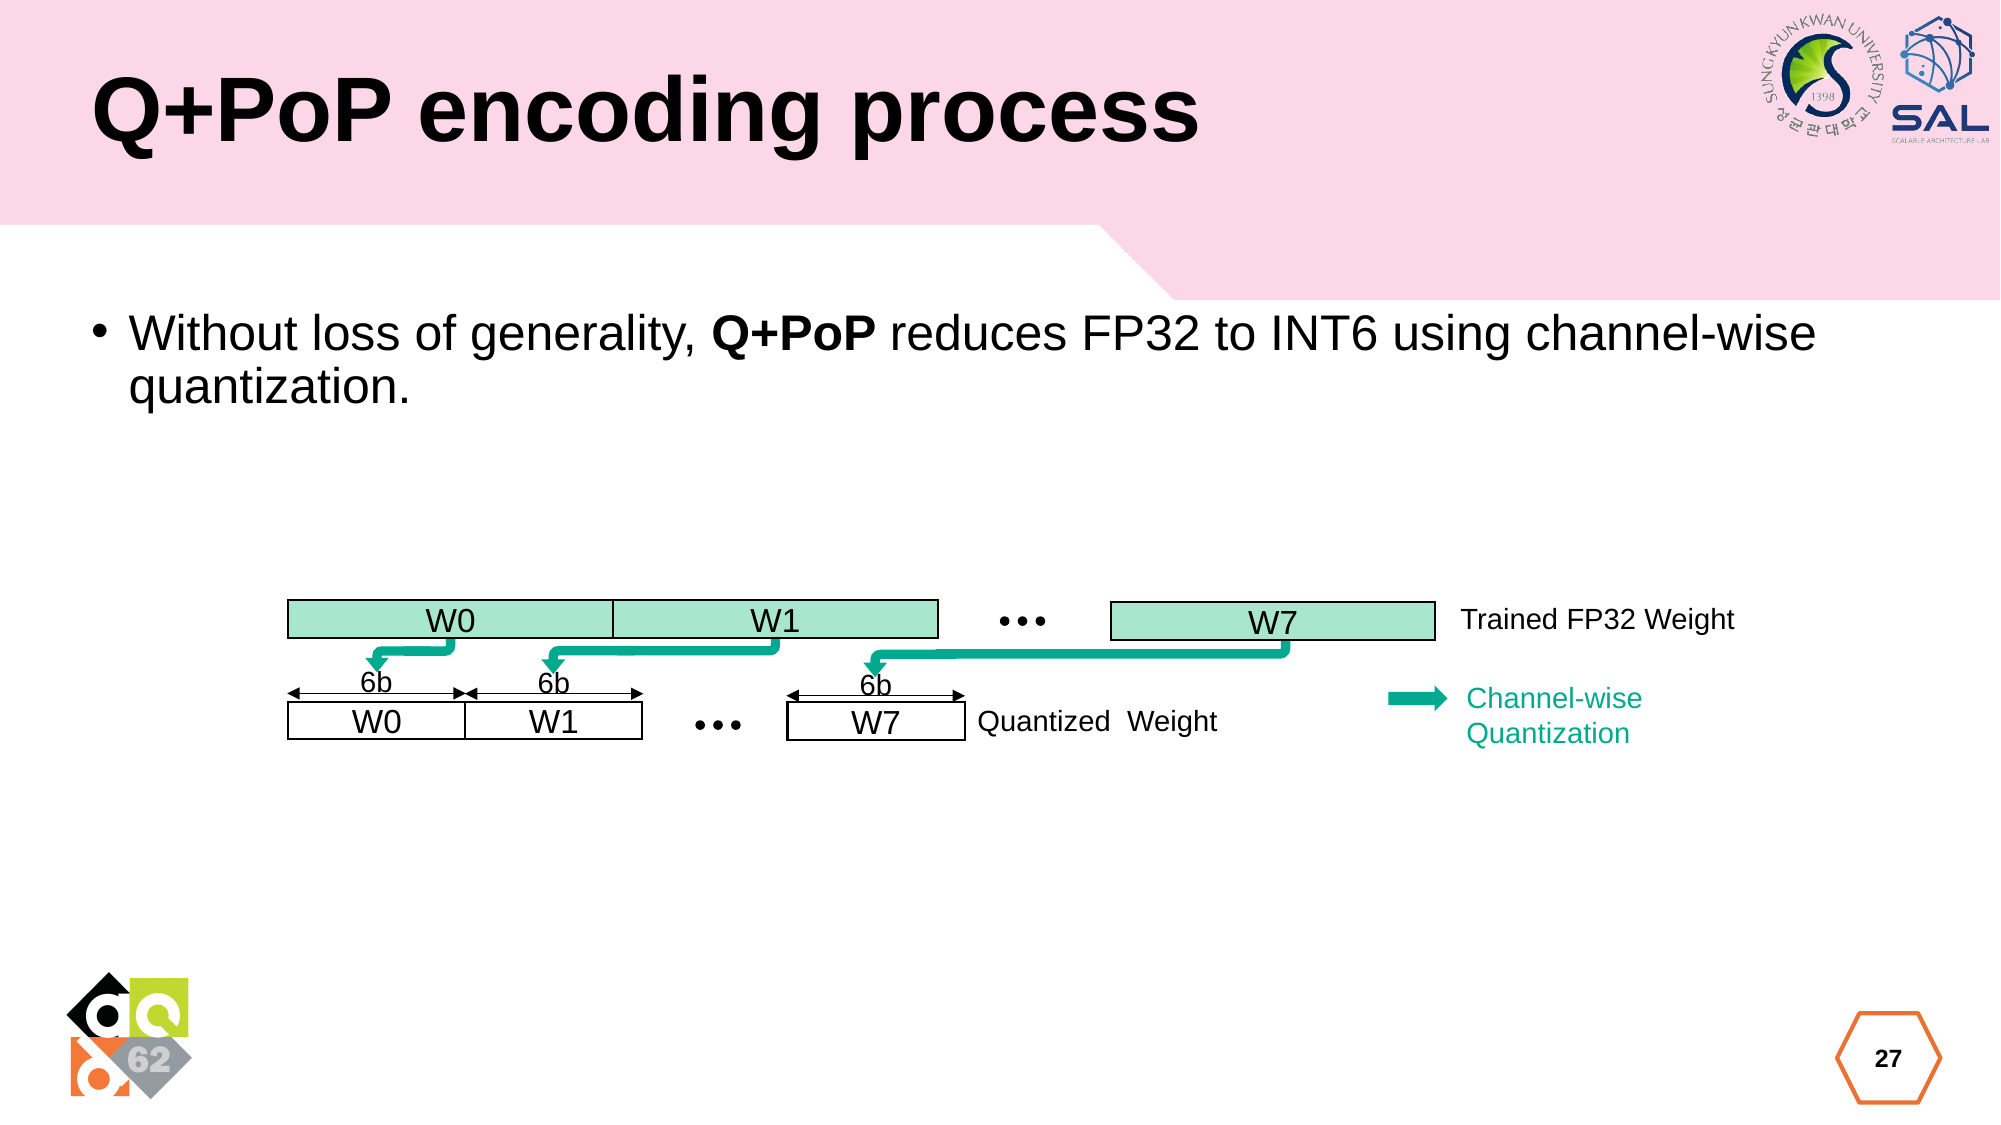

# Q+PoP encoding process
Without loss of generality, Q+PoP reduces FP32 to INT6 using channel-wise quantization.
Trained FP32 Weight
W0
W1
W7

6b
6b
6b

Channel-wise Quantization
Quantized  Weight
W0
W1
W7

27